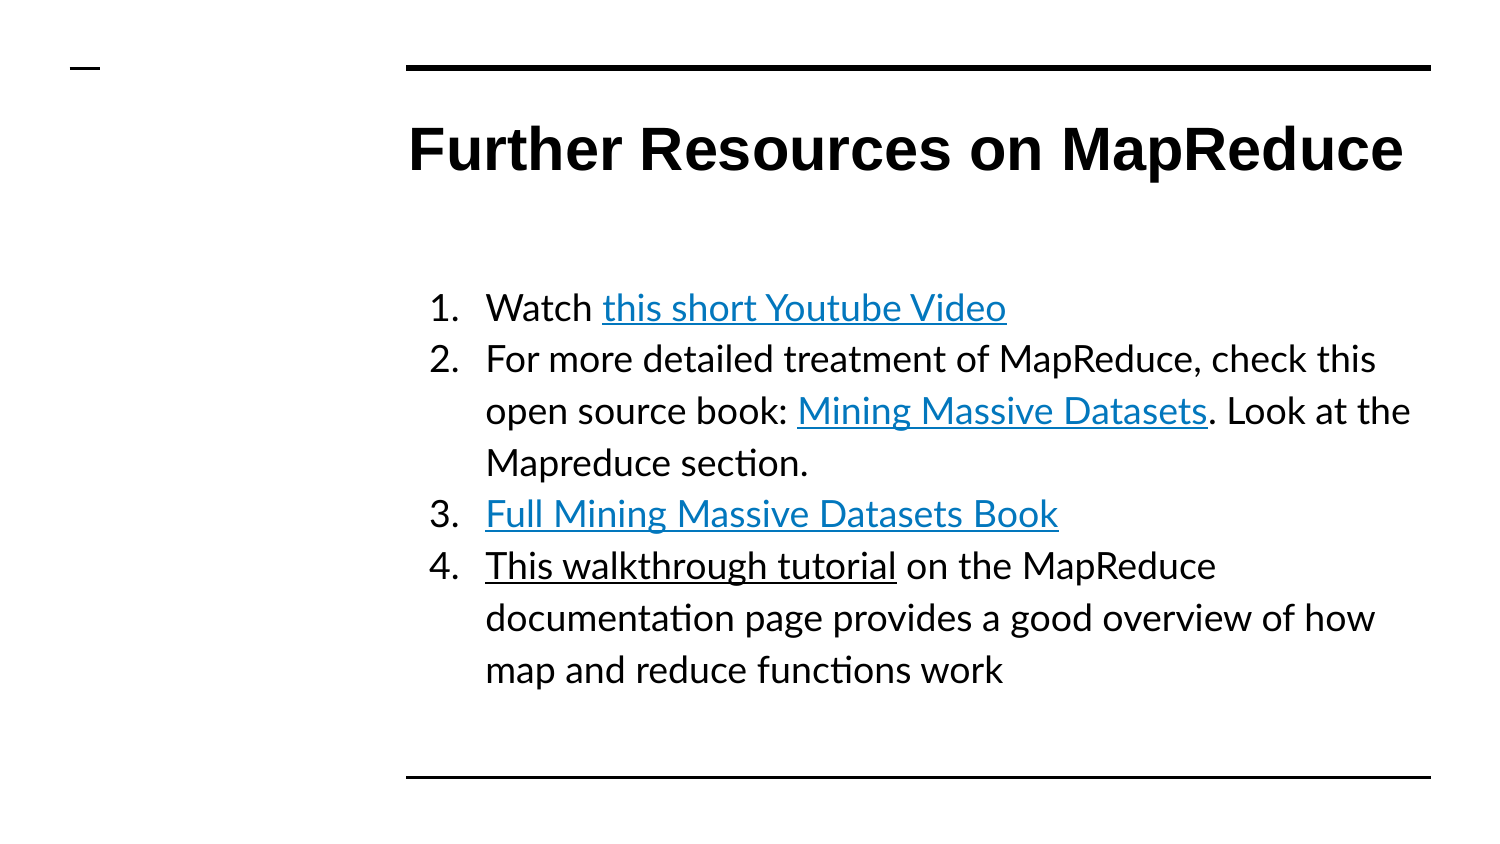

# Further Resources on MapReduce
Watch this short Youtube Video
For more detailed treatment of MapReduce, check this open source book: Mining Massive Datasets. Look at the Mapreduce section.
Full Mining Massive Datasets Book
This walkthrough tutorial on the MapReduce documentation page provides a good overview of how map and reduce functions work